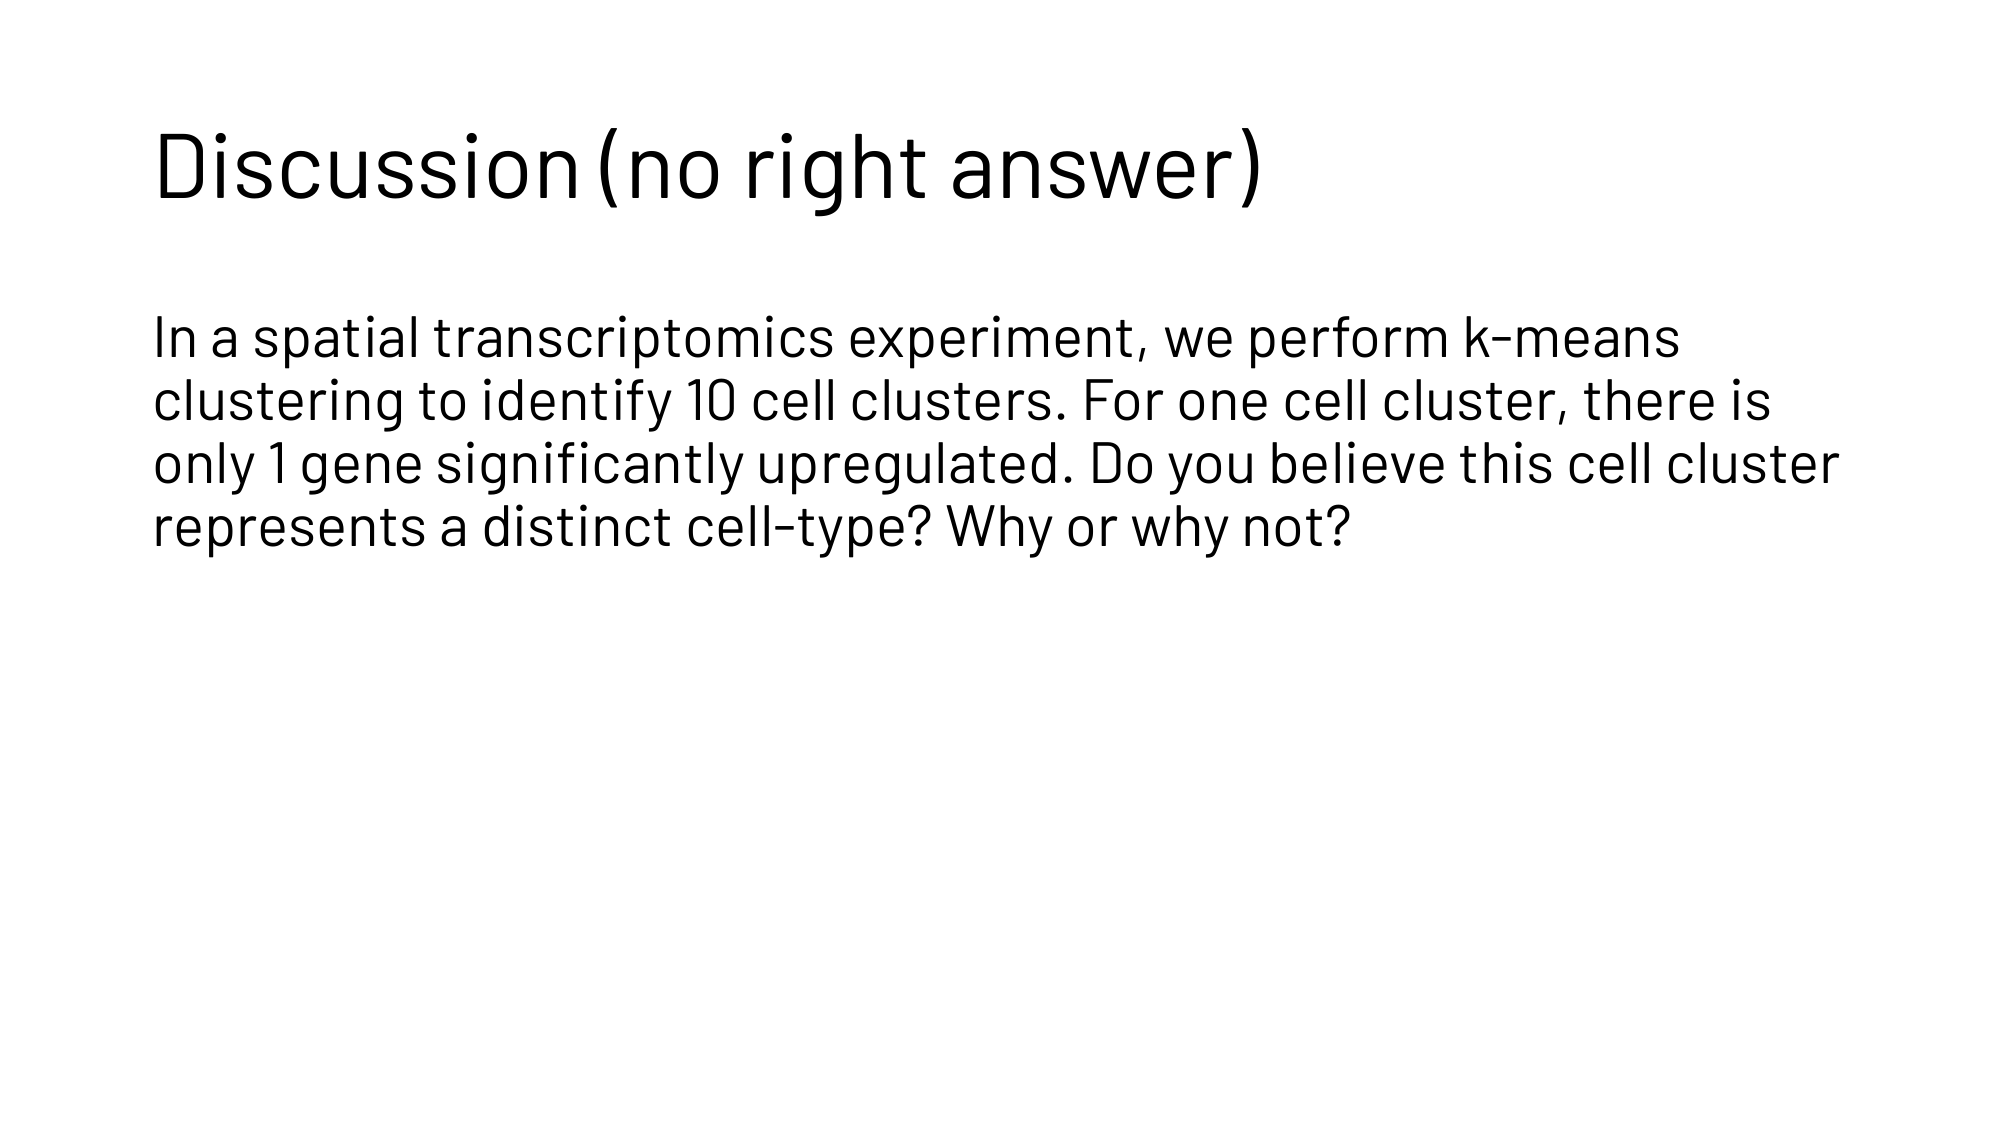

# Discussion (no right answer)
In a spatial transcriptomics experiment, we perform k-means clustering to identify 10 cell clusters. For one cell cluster, there is only 1 gene significantly upregulated. Do you believe this cell cluster represents a distinct cell-type? Why or why not?